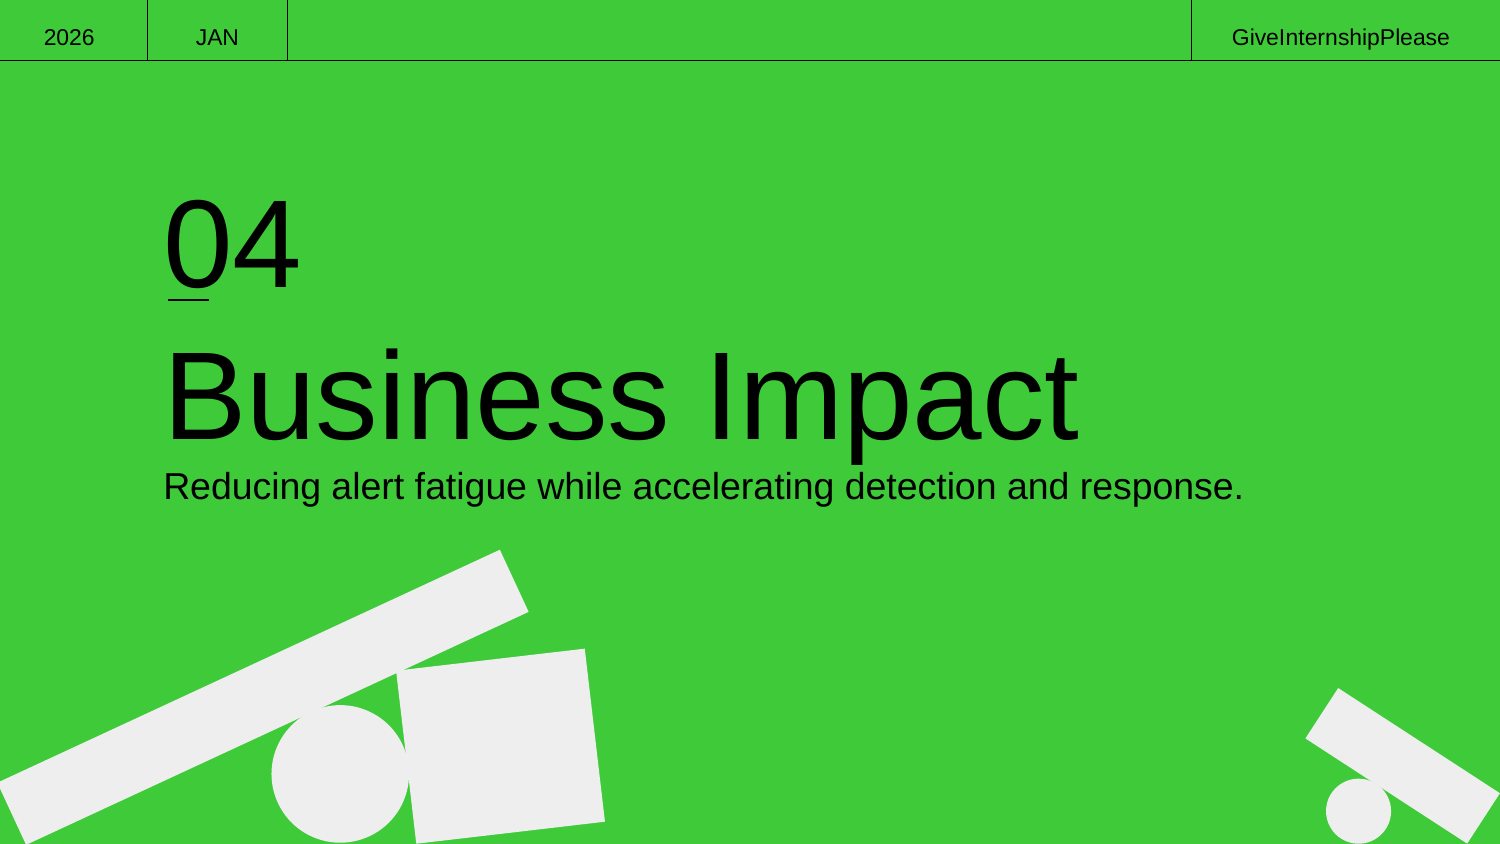

2026
JAN
GiveInternshipPlease
04
# Business Impact
Reducing alert fatigue while accelerating detection and response.